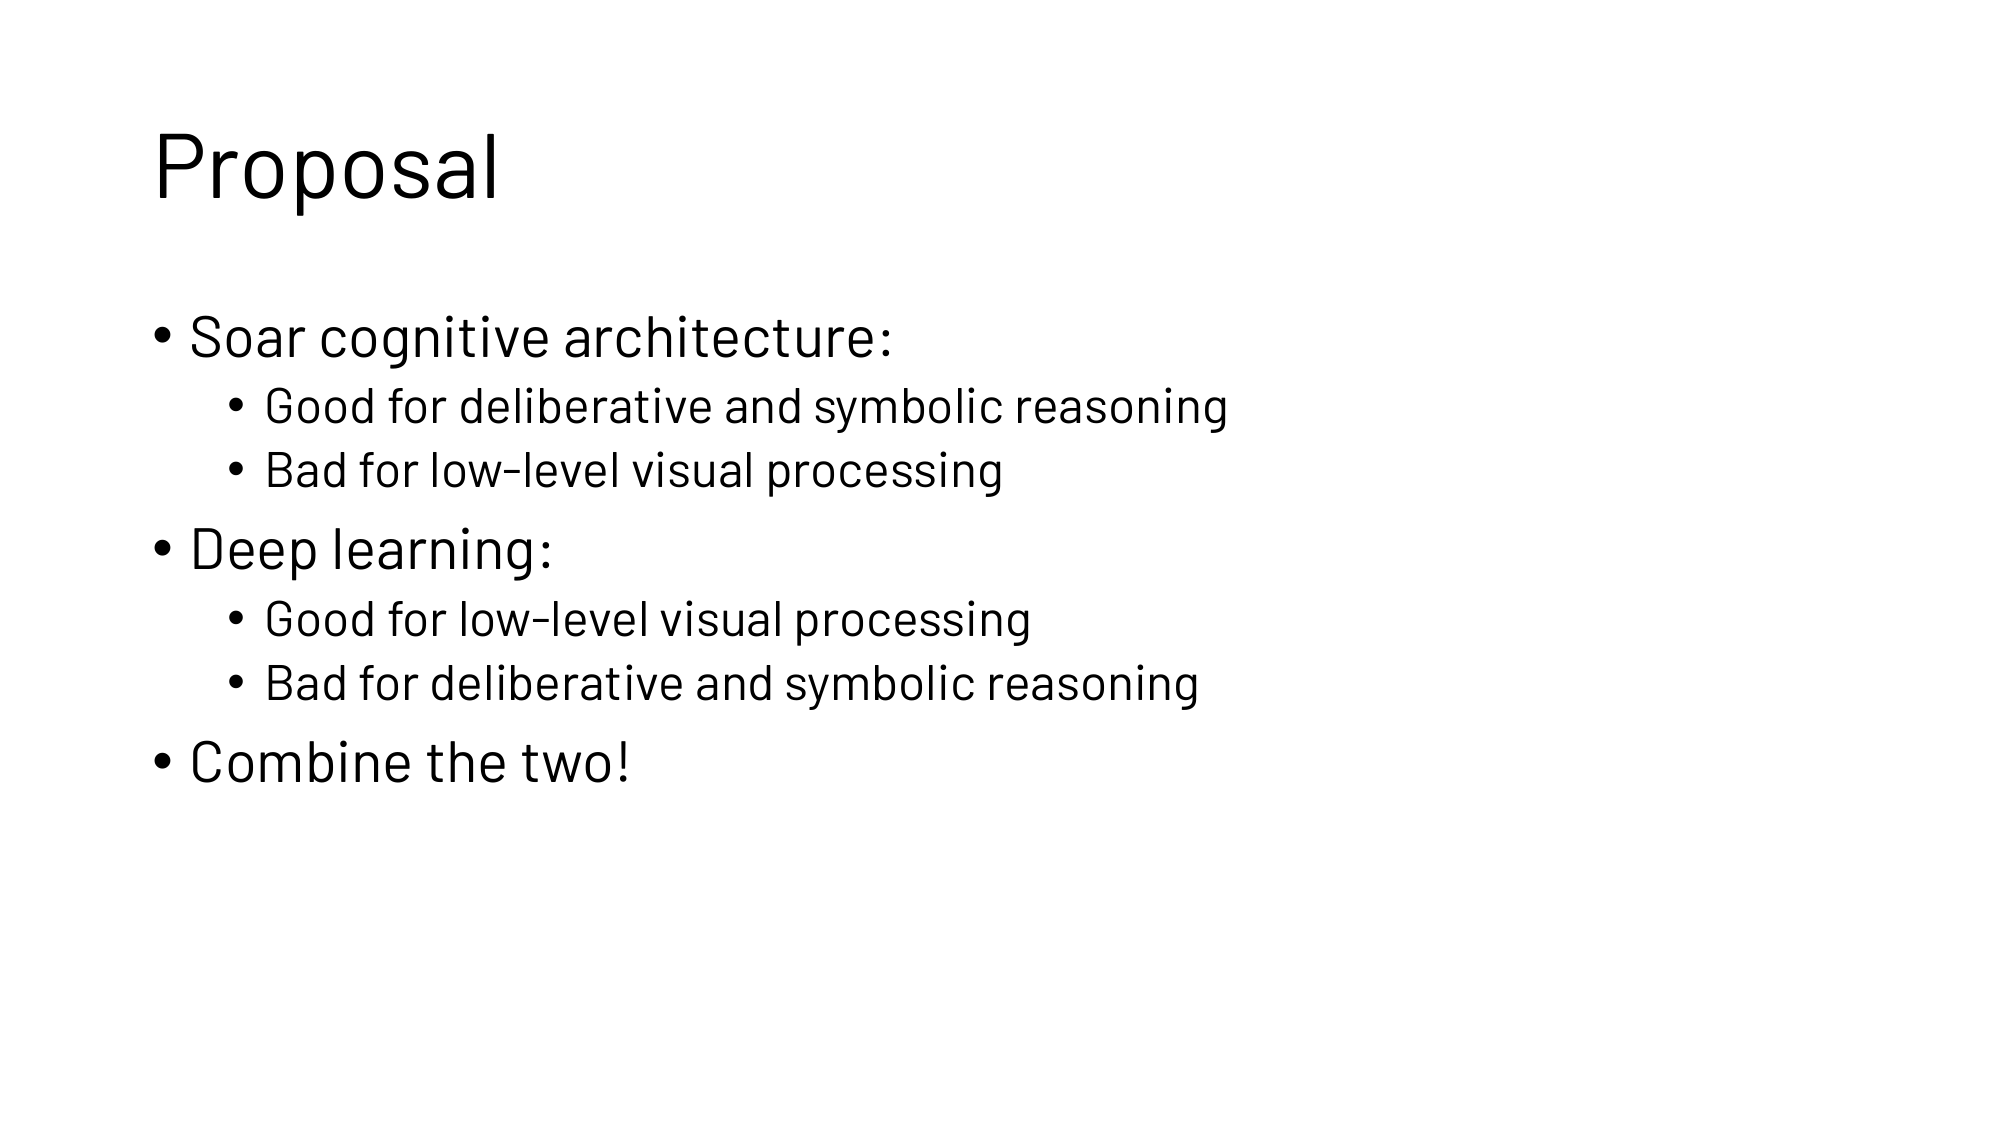

# Proposal
Soar cognitive architecture:
Good for deliberative and symbolic reasoning
Bad for low-level visual processing
Deep learning:
Good for low-level visual processing
Bad for deliberative and symbolic reasoning
Combine the two!